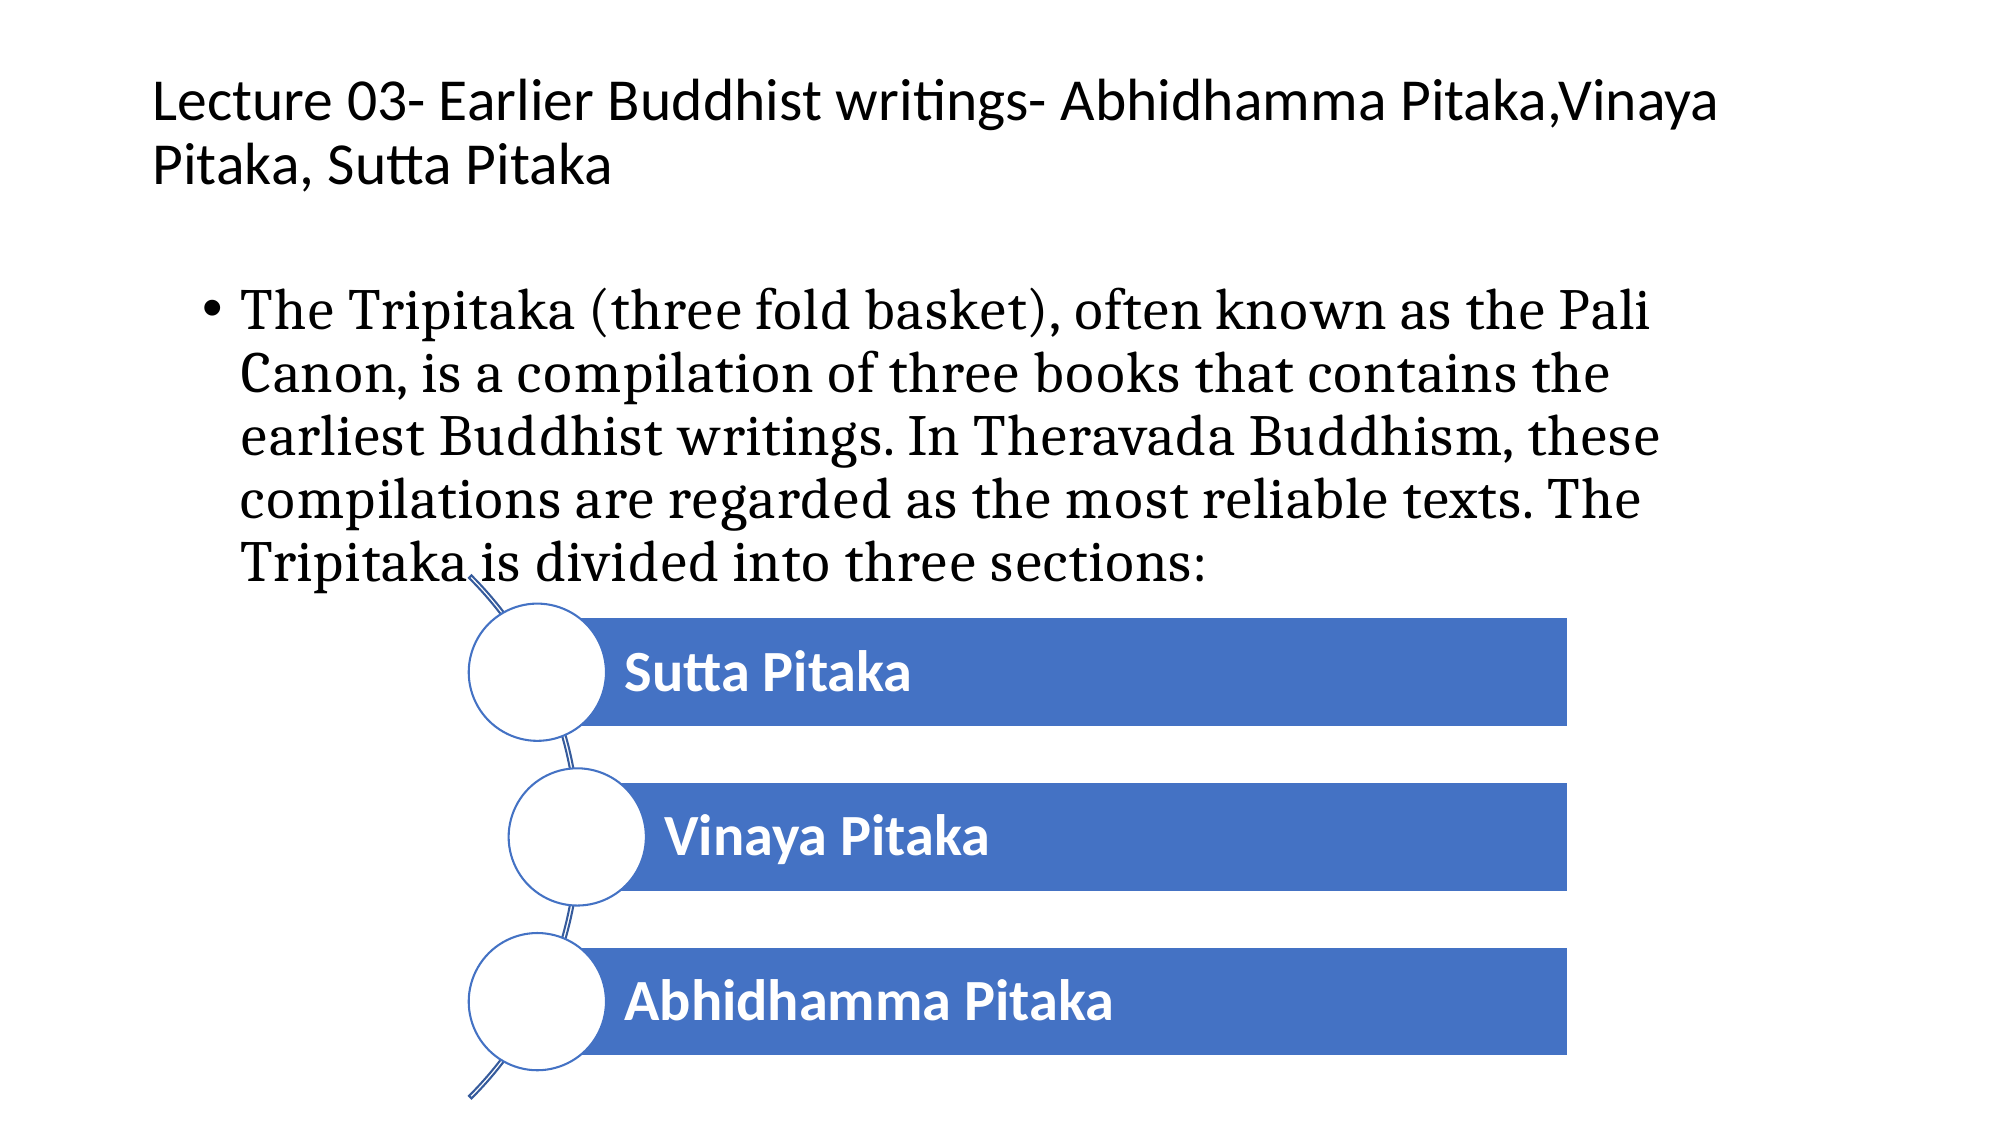

# Lecture 03- Earlier Buddhist writings- Abhidhamma Pitaka,Vinaya Pitaka, Sutta Pitaka
The Tripitaka (three fold basket), often known as the Pali Canon, is a compilation of three books that contains the earliest Buddhist writings. In Theravada Buddhism, these compilations are regarded as the most reliable texts. The Tripitaka is divided into three sections:

Sutta Pitaka
Vinaya Pitaka
Abhidhamma Pitaka